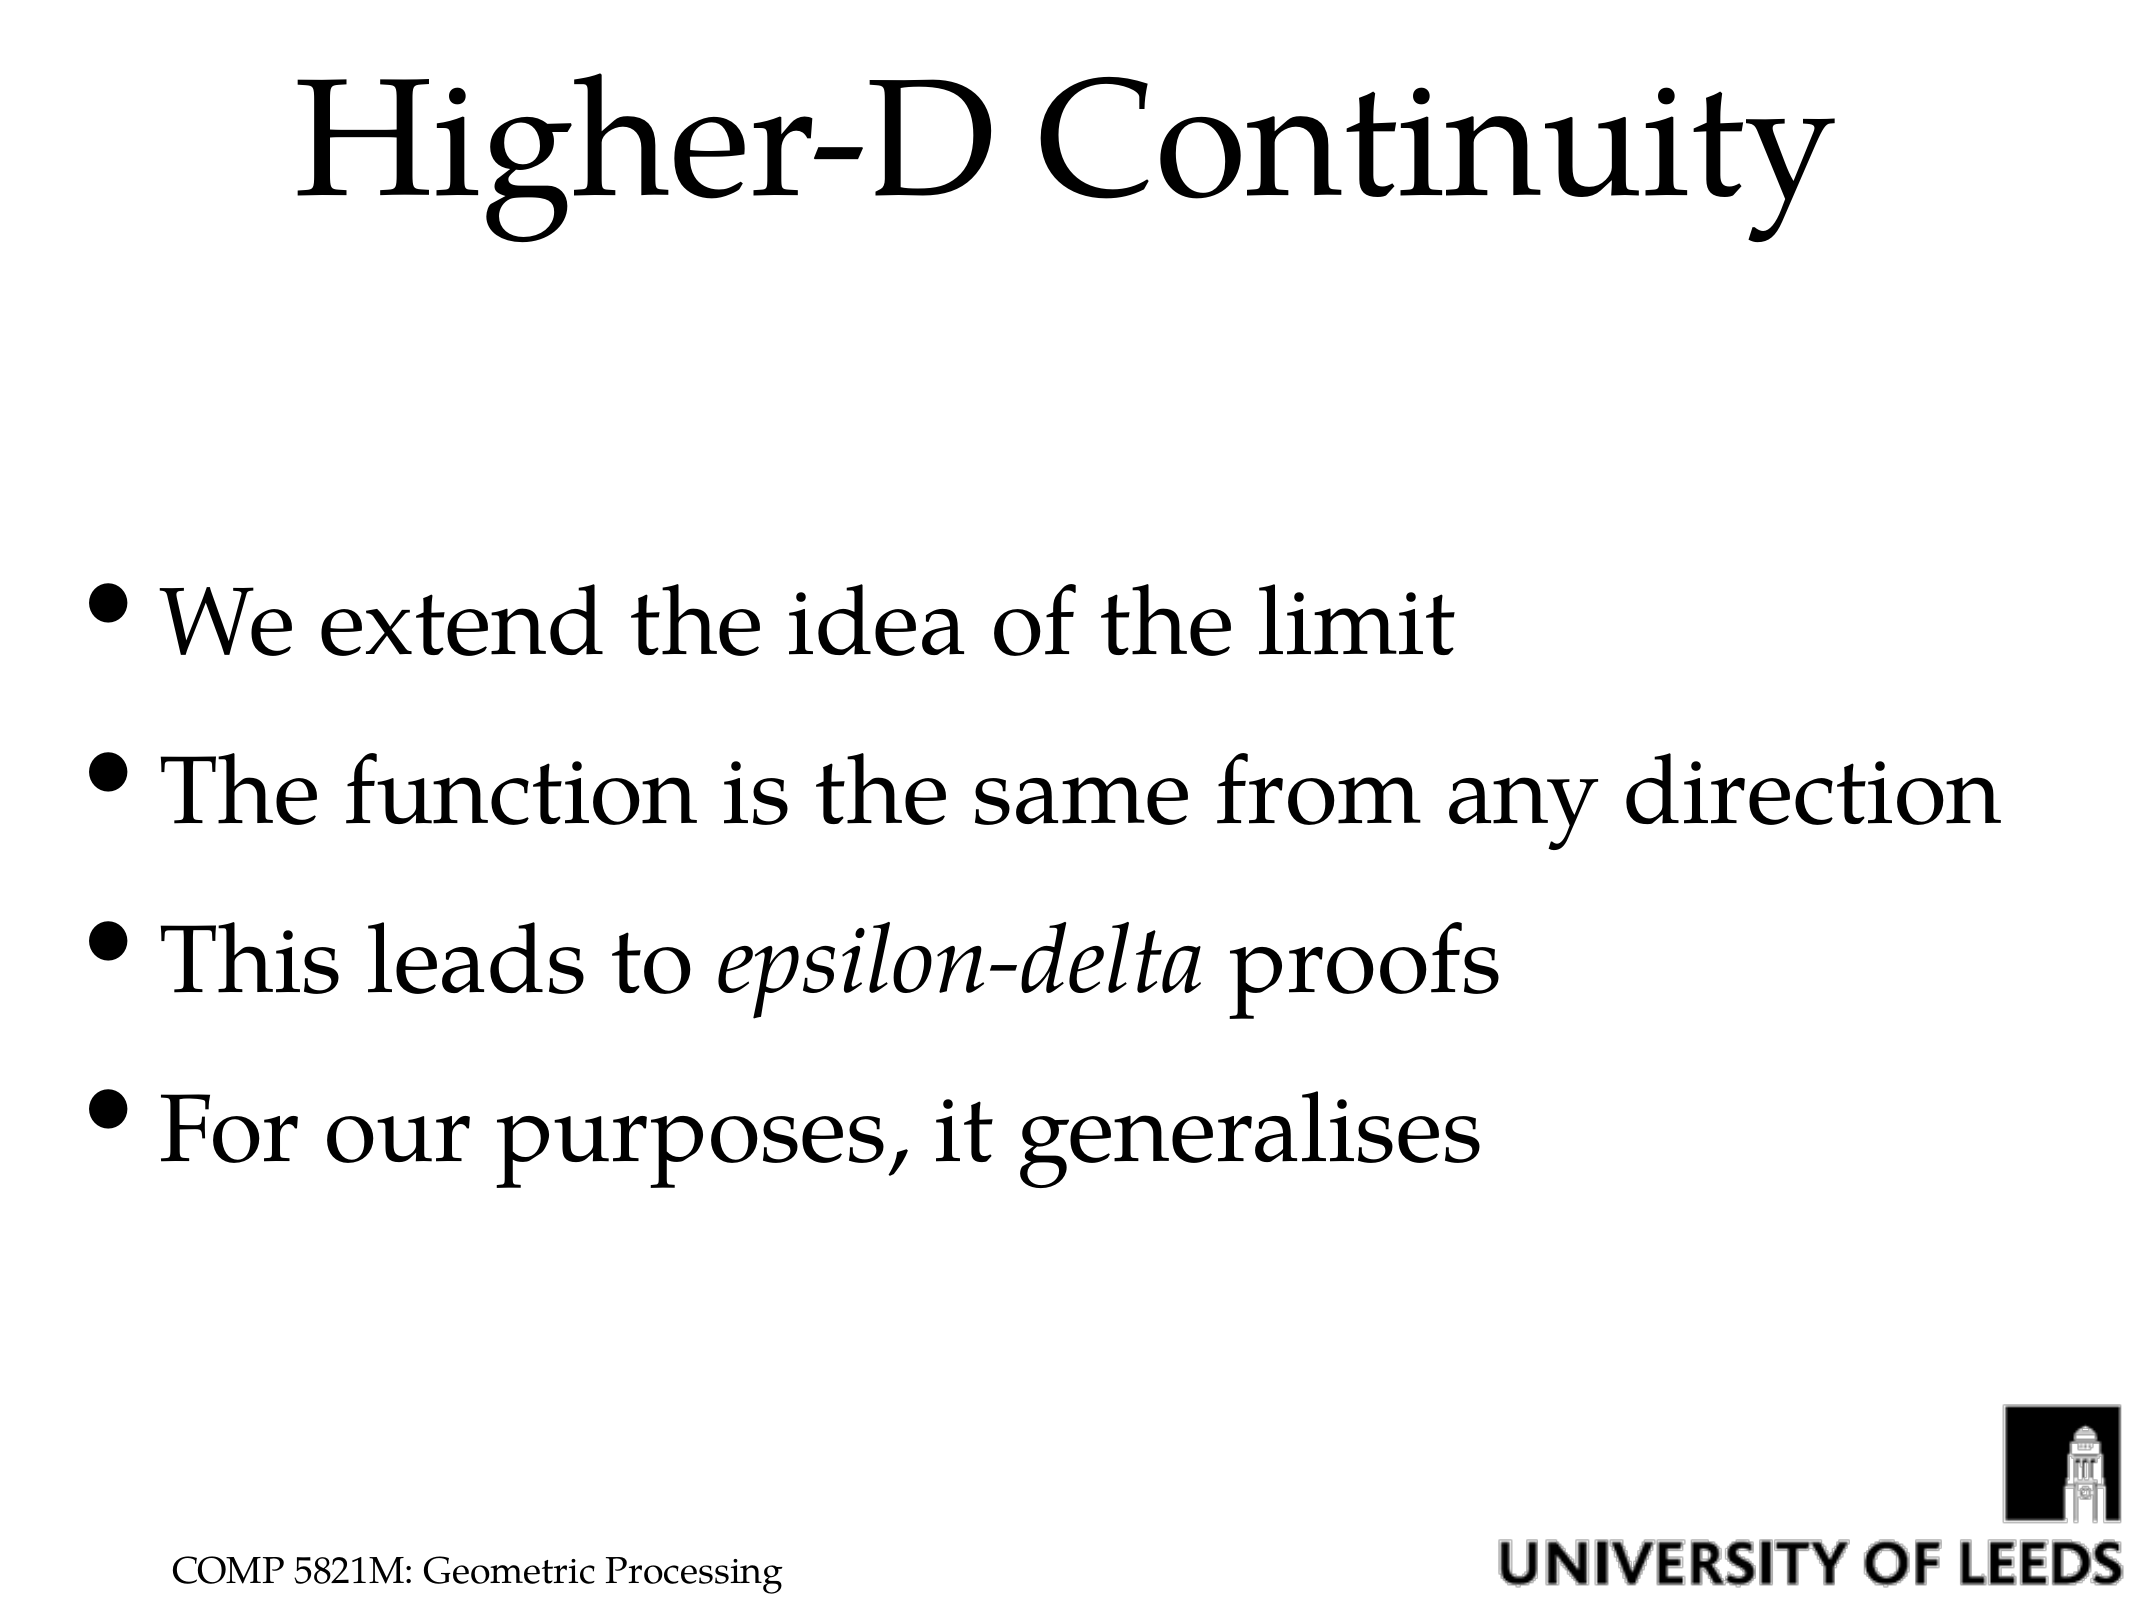

# Higher-D Continuity
We extend the idea of the limit
The function is the same from any direction
This leads to epsilon-delta proofs
For our purposes, it generalises